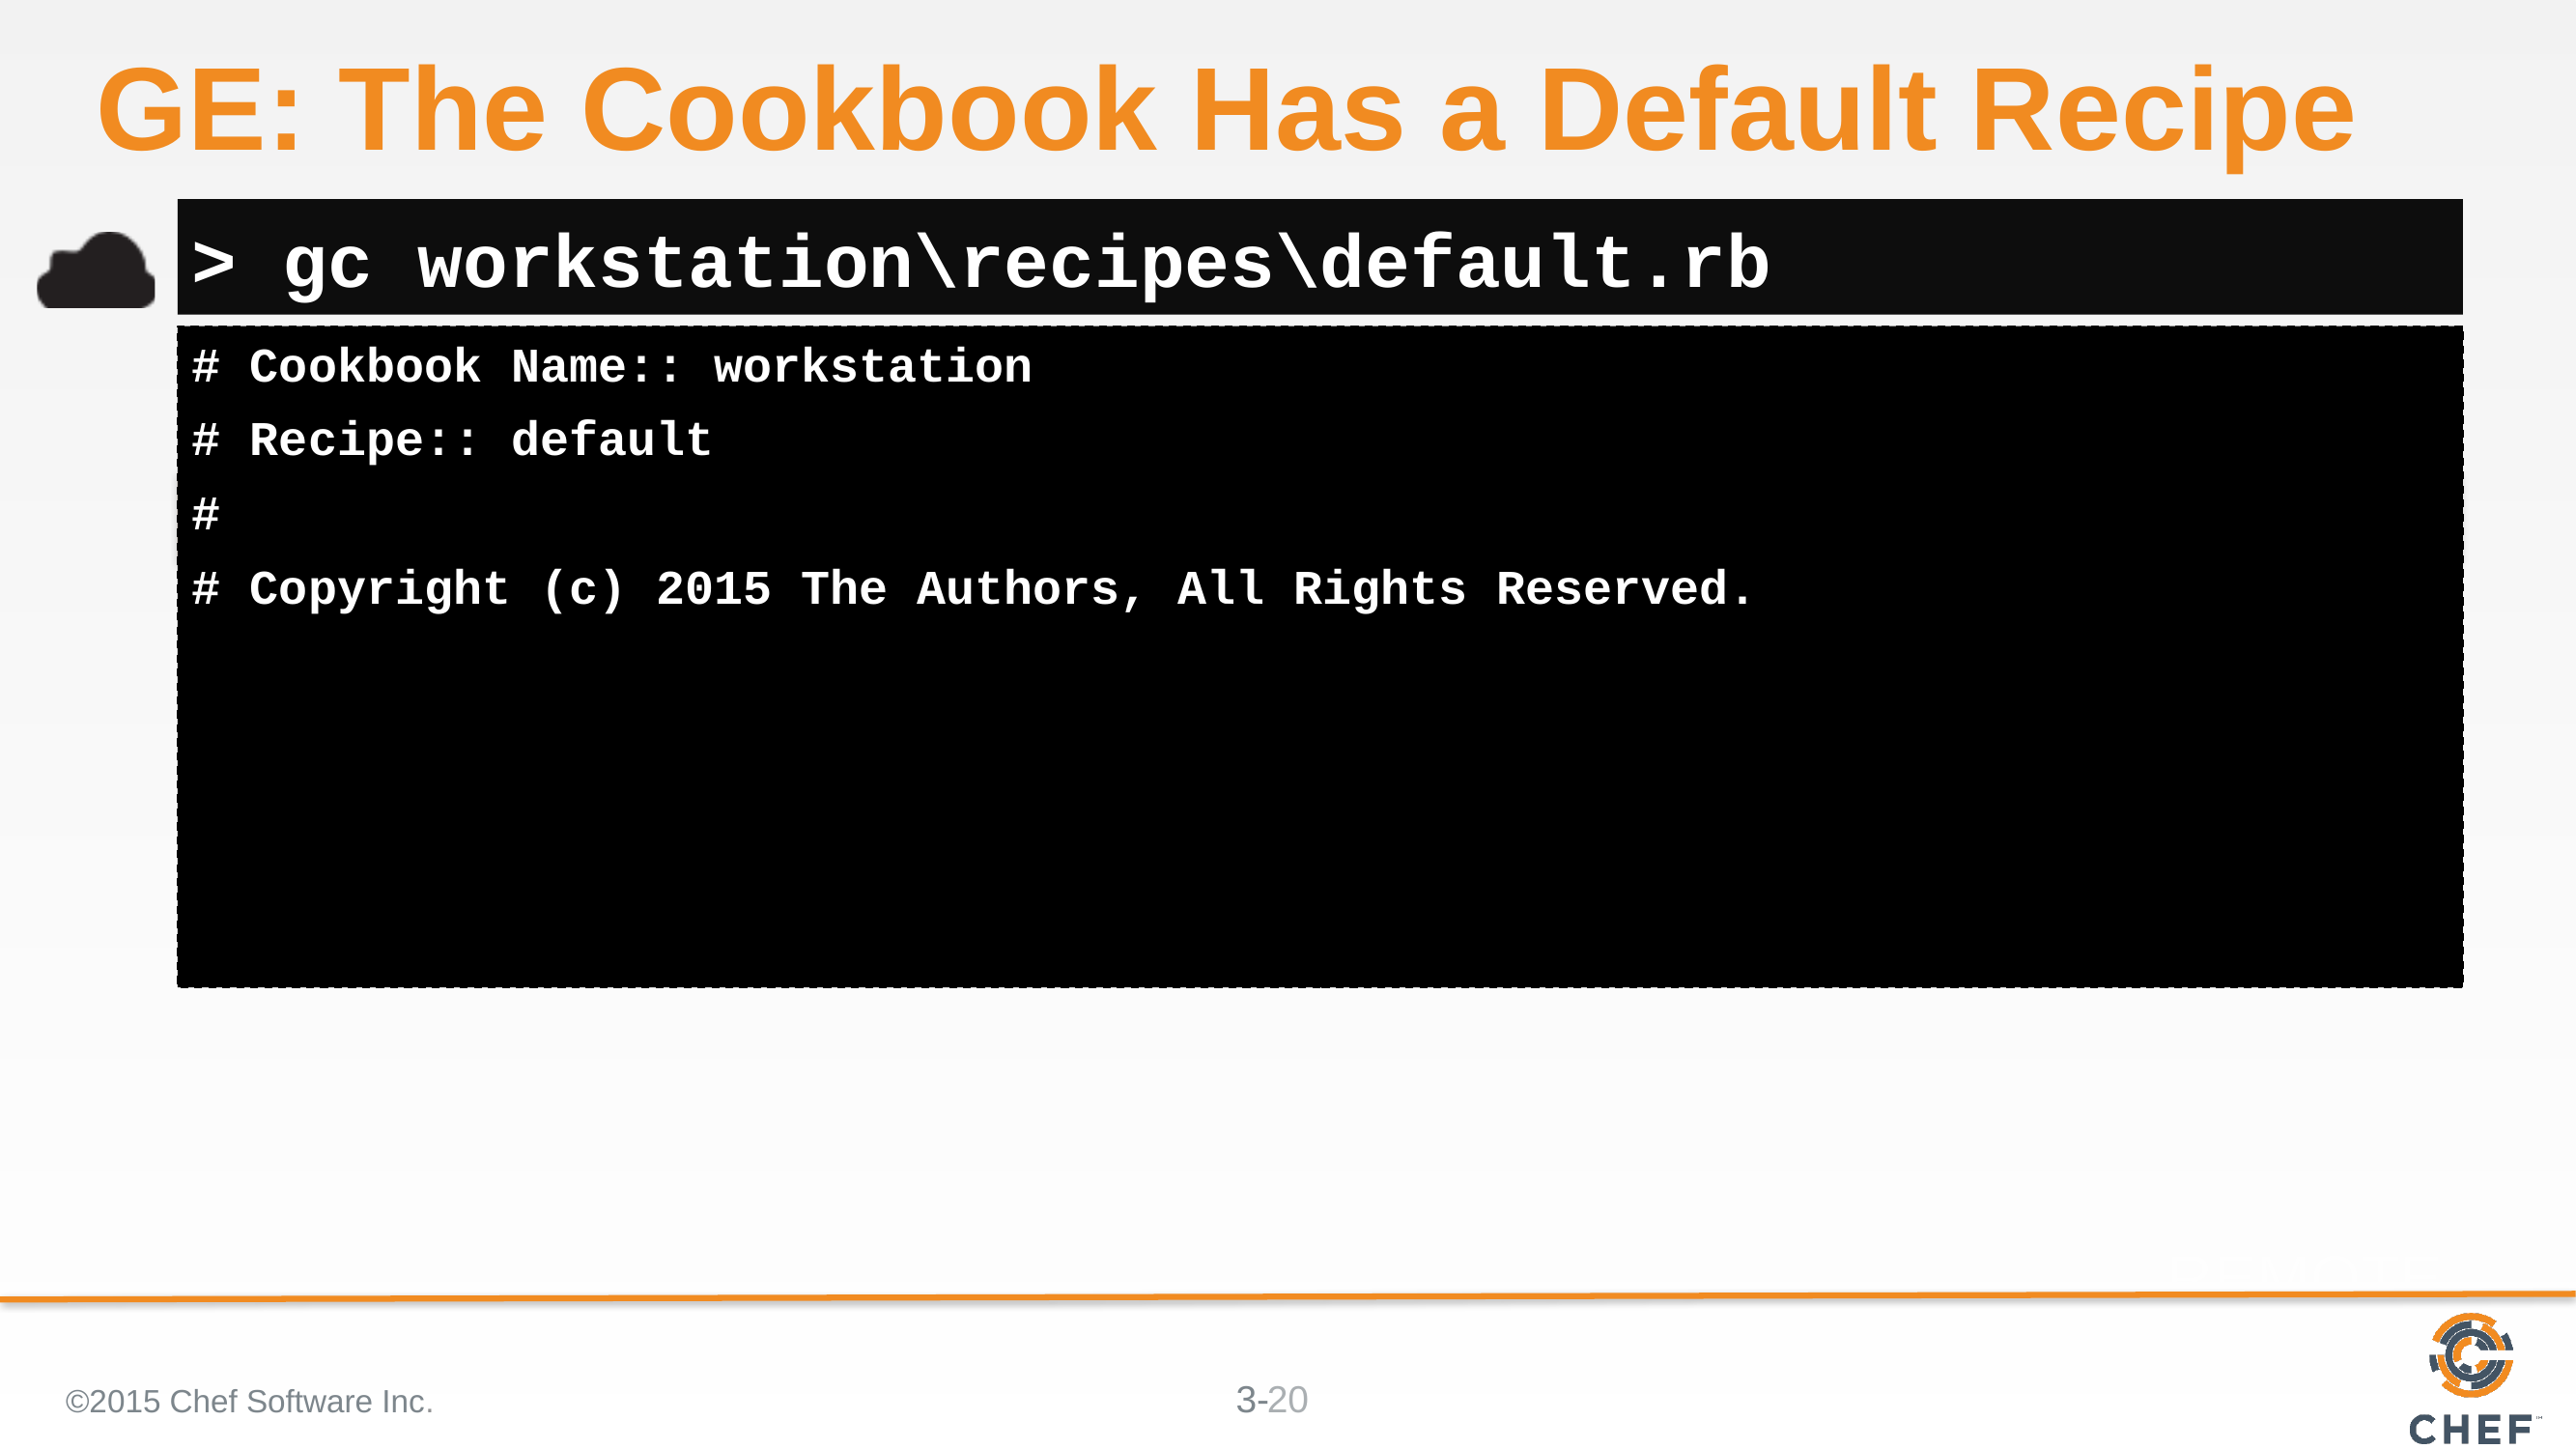

# GE: The Cookbook Has a Default Recipe
> gc workstation\recipes\default.rb
# Cookbook Name:: workstation
# Recipe:: default
#
# Copyright (c) 2015 The Authors, All Rights Reserved.
©2015 Chef Software Inc.
20